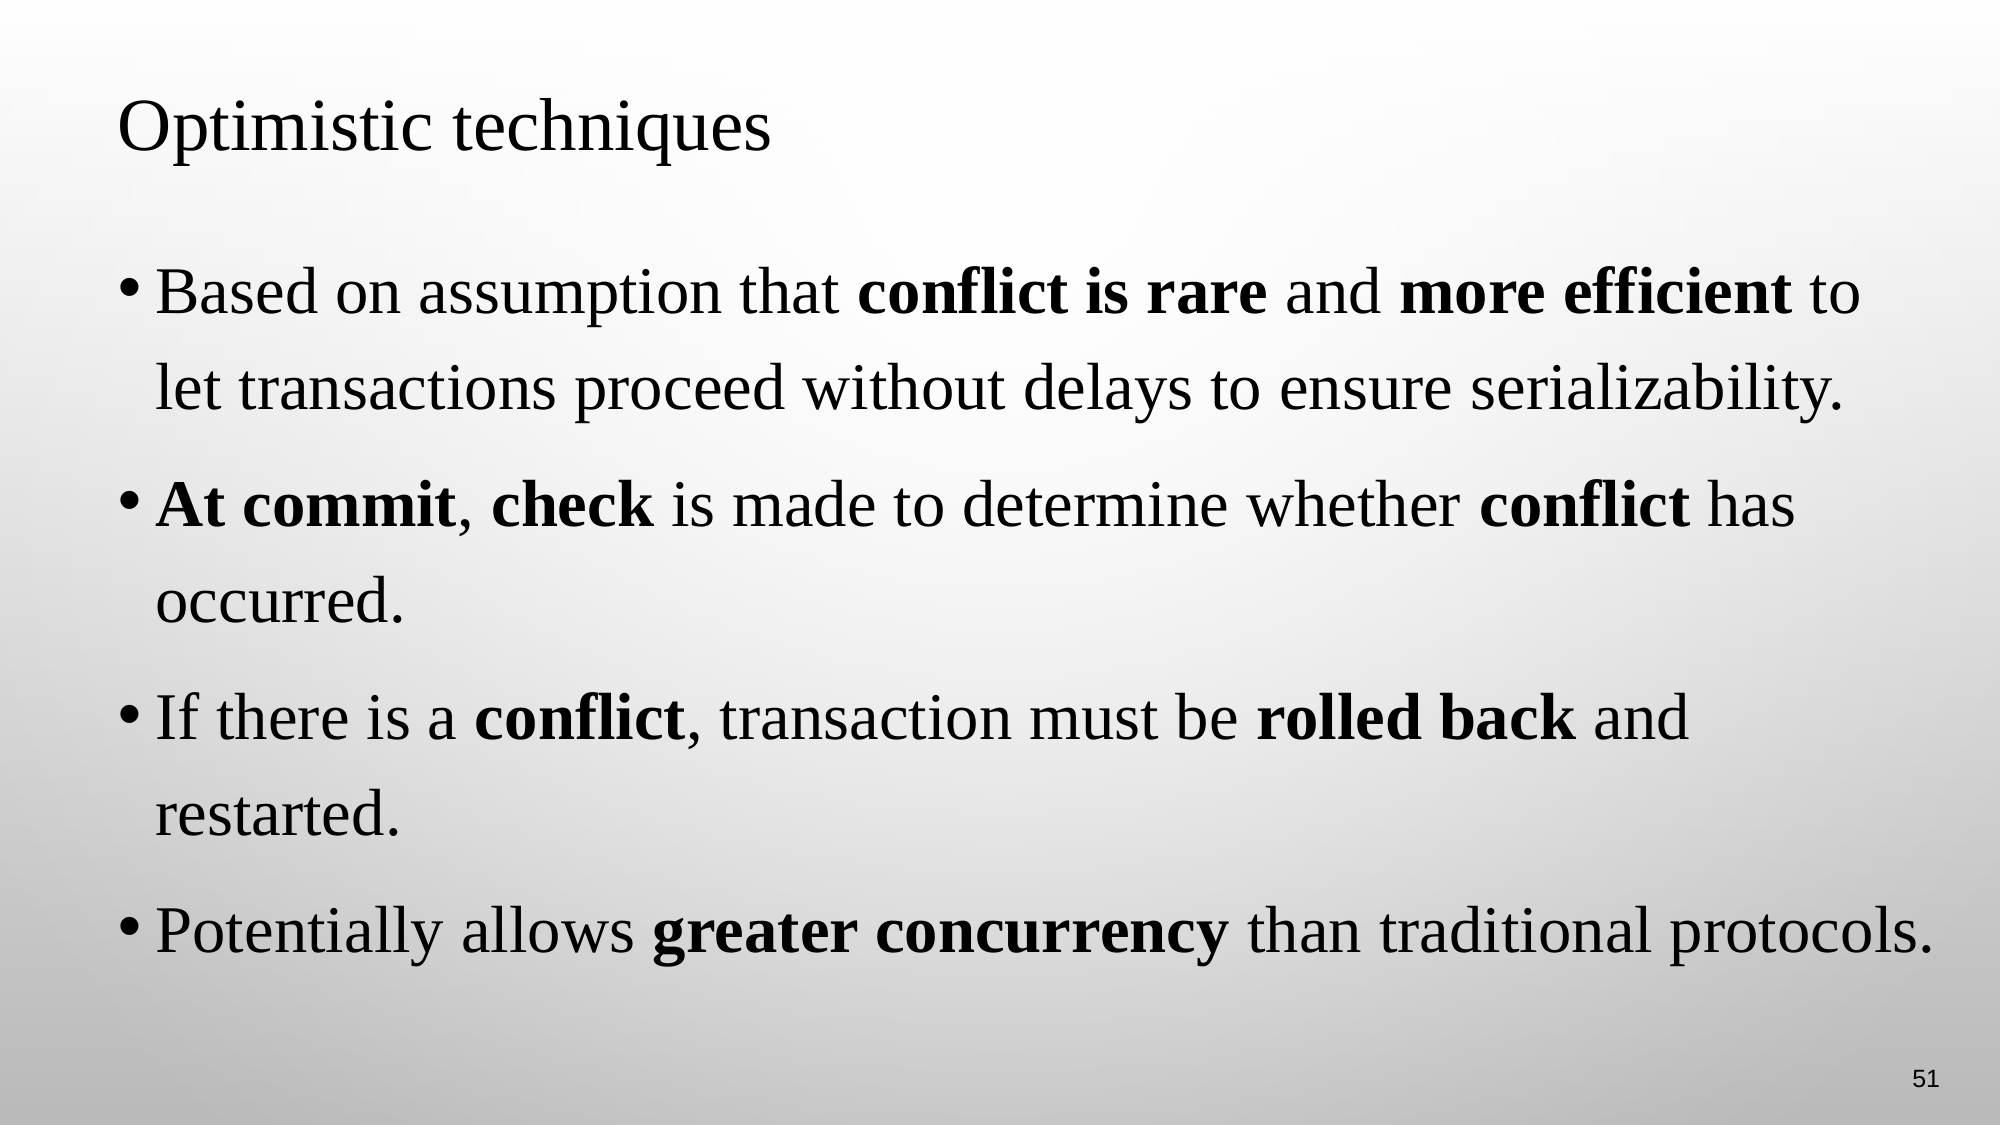

# Optimistic techniques
Based on assumption that conflict is rare and more efficient to let transactions proceed without delays to ensure serializability.
At commit, check is made to determine whether conflict has occurred.
If there is a conflict, transaction must be rolled back and restarted.
Potentially allows greater concurrency than traditional protocols.
51